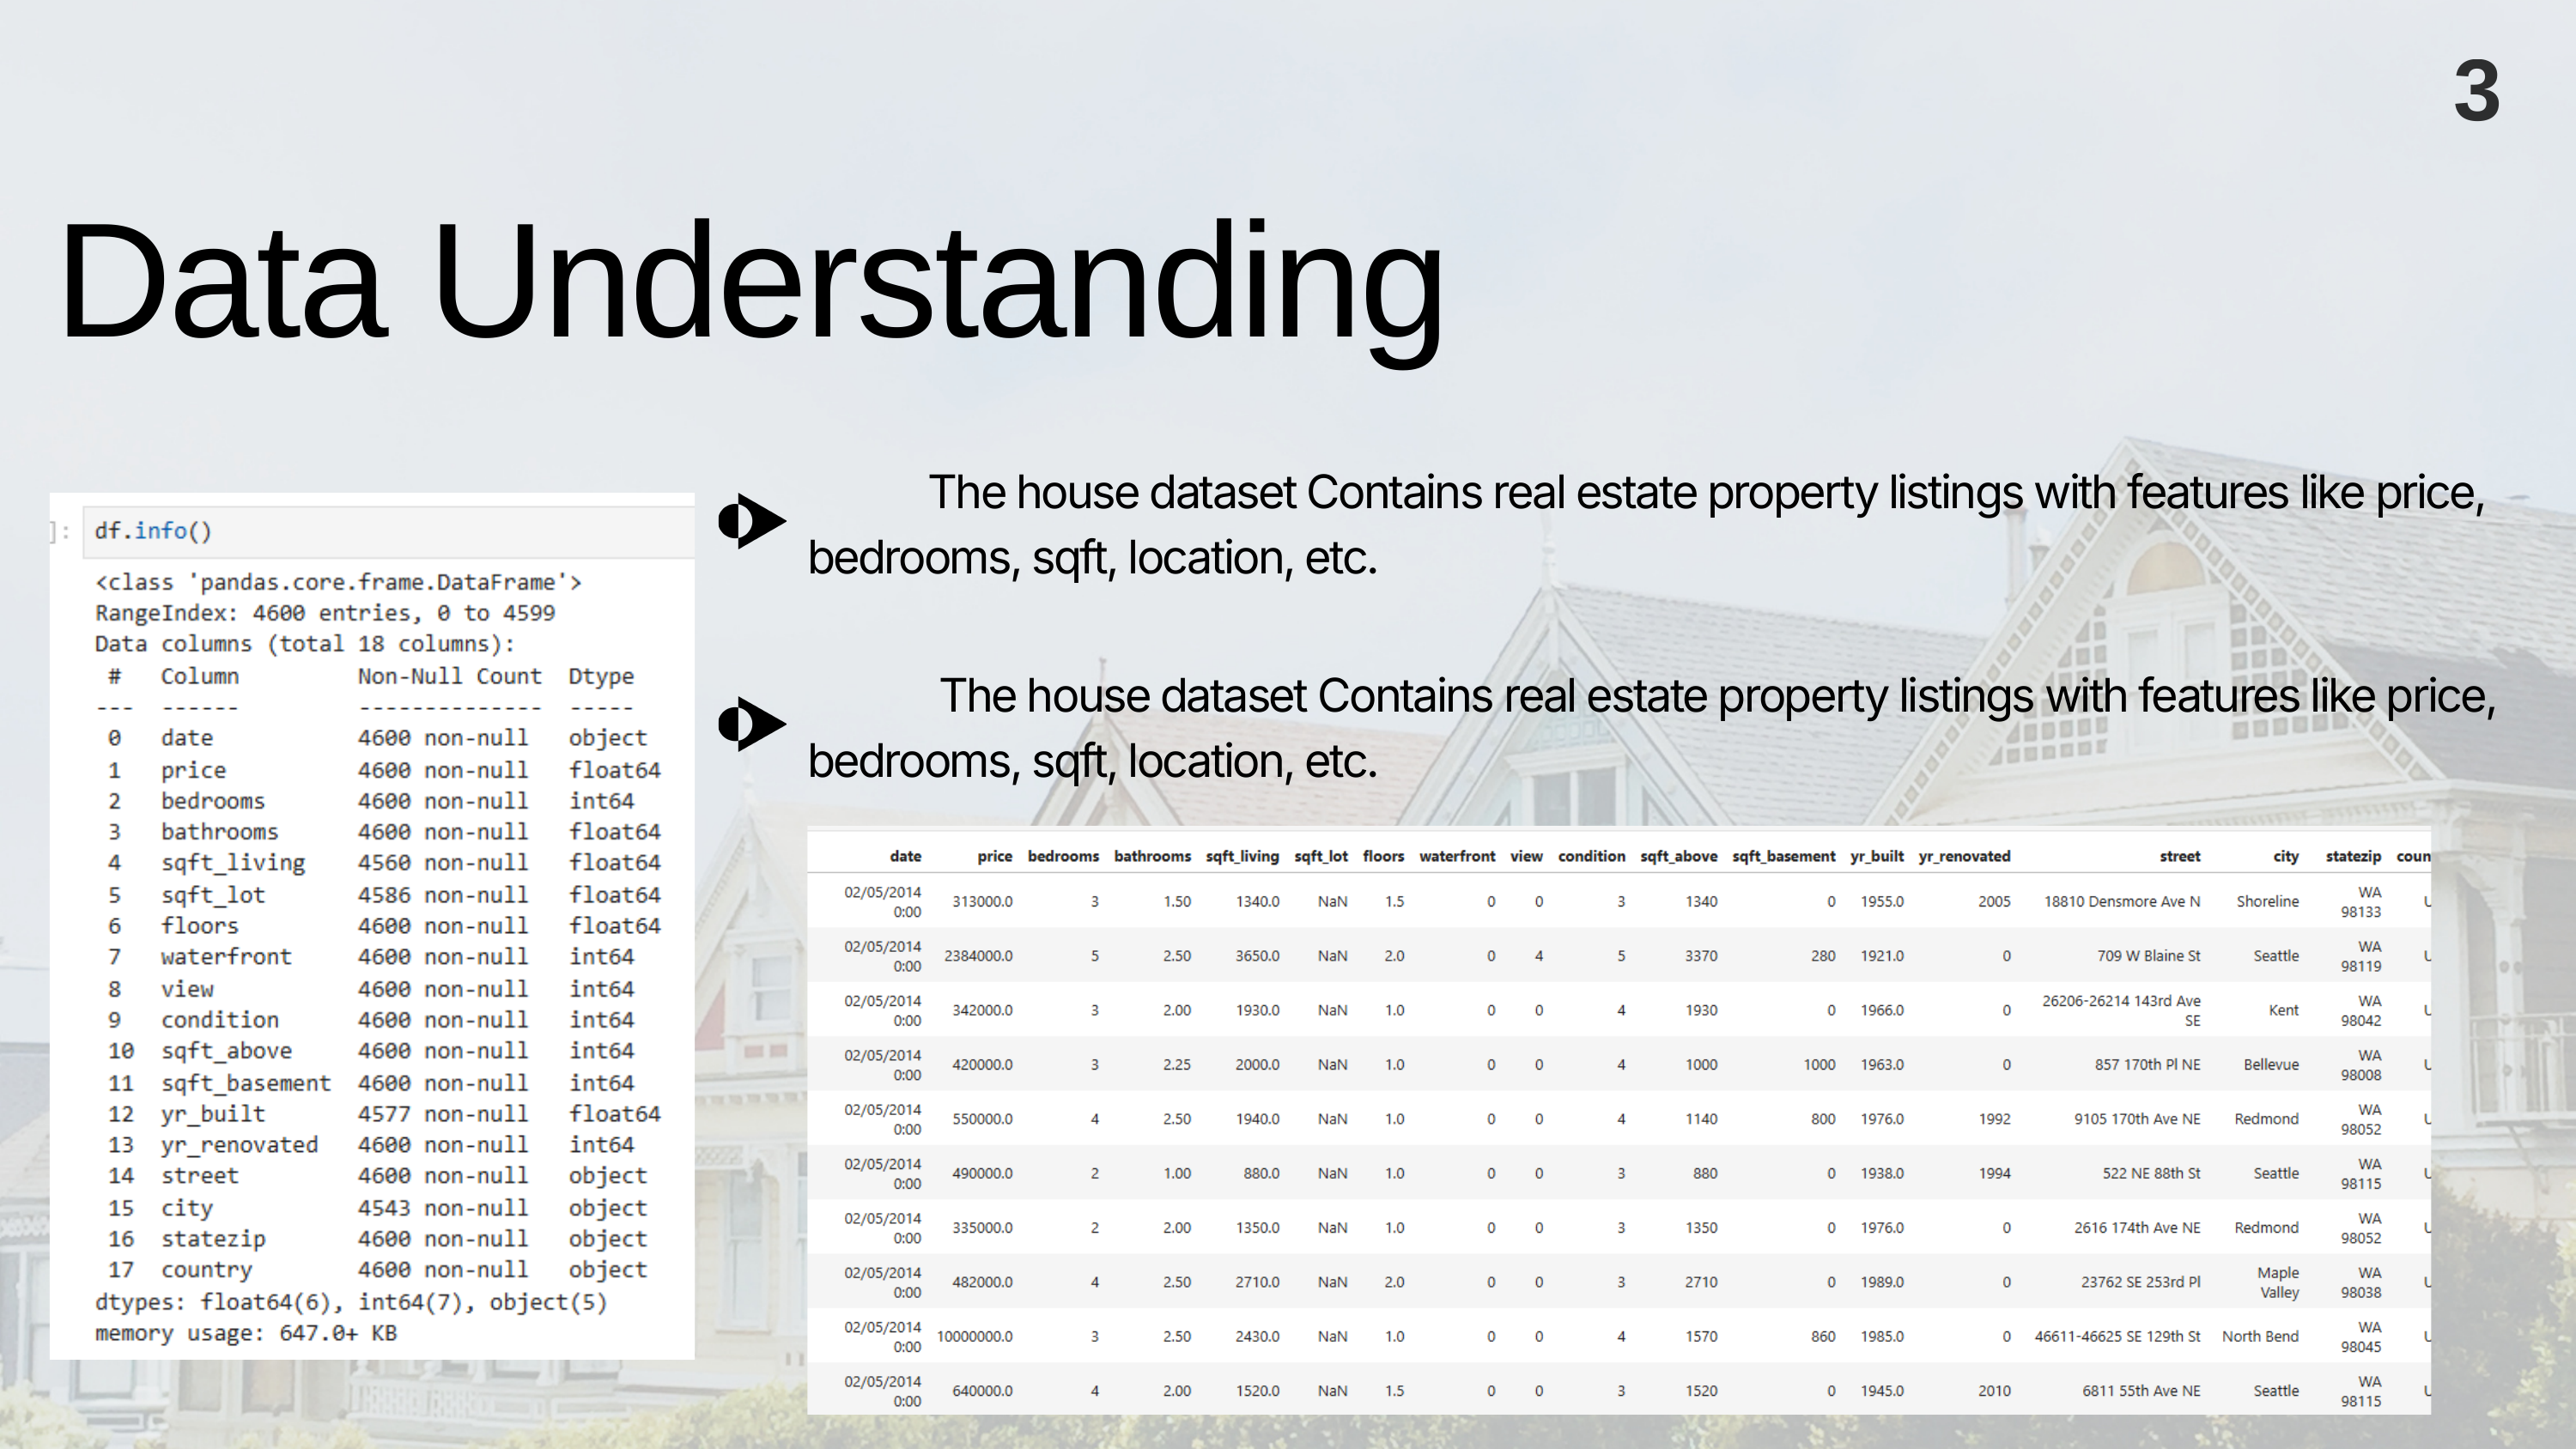

3
Data Understanding
           The house dataset Contains real estate property listings with features like price, bedrooms, sqft, location, etc.

            The house dataset Contains real estate property listings with features like price, bedrooms, sqft, location, etc.